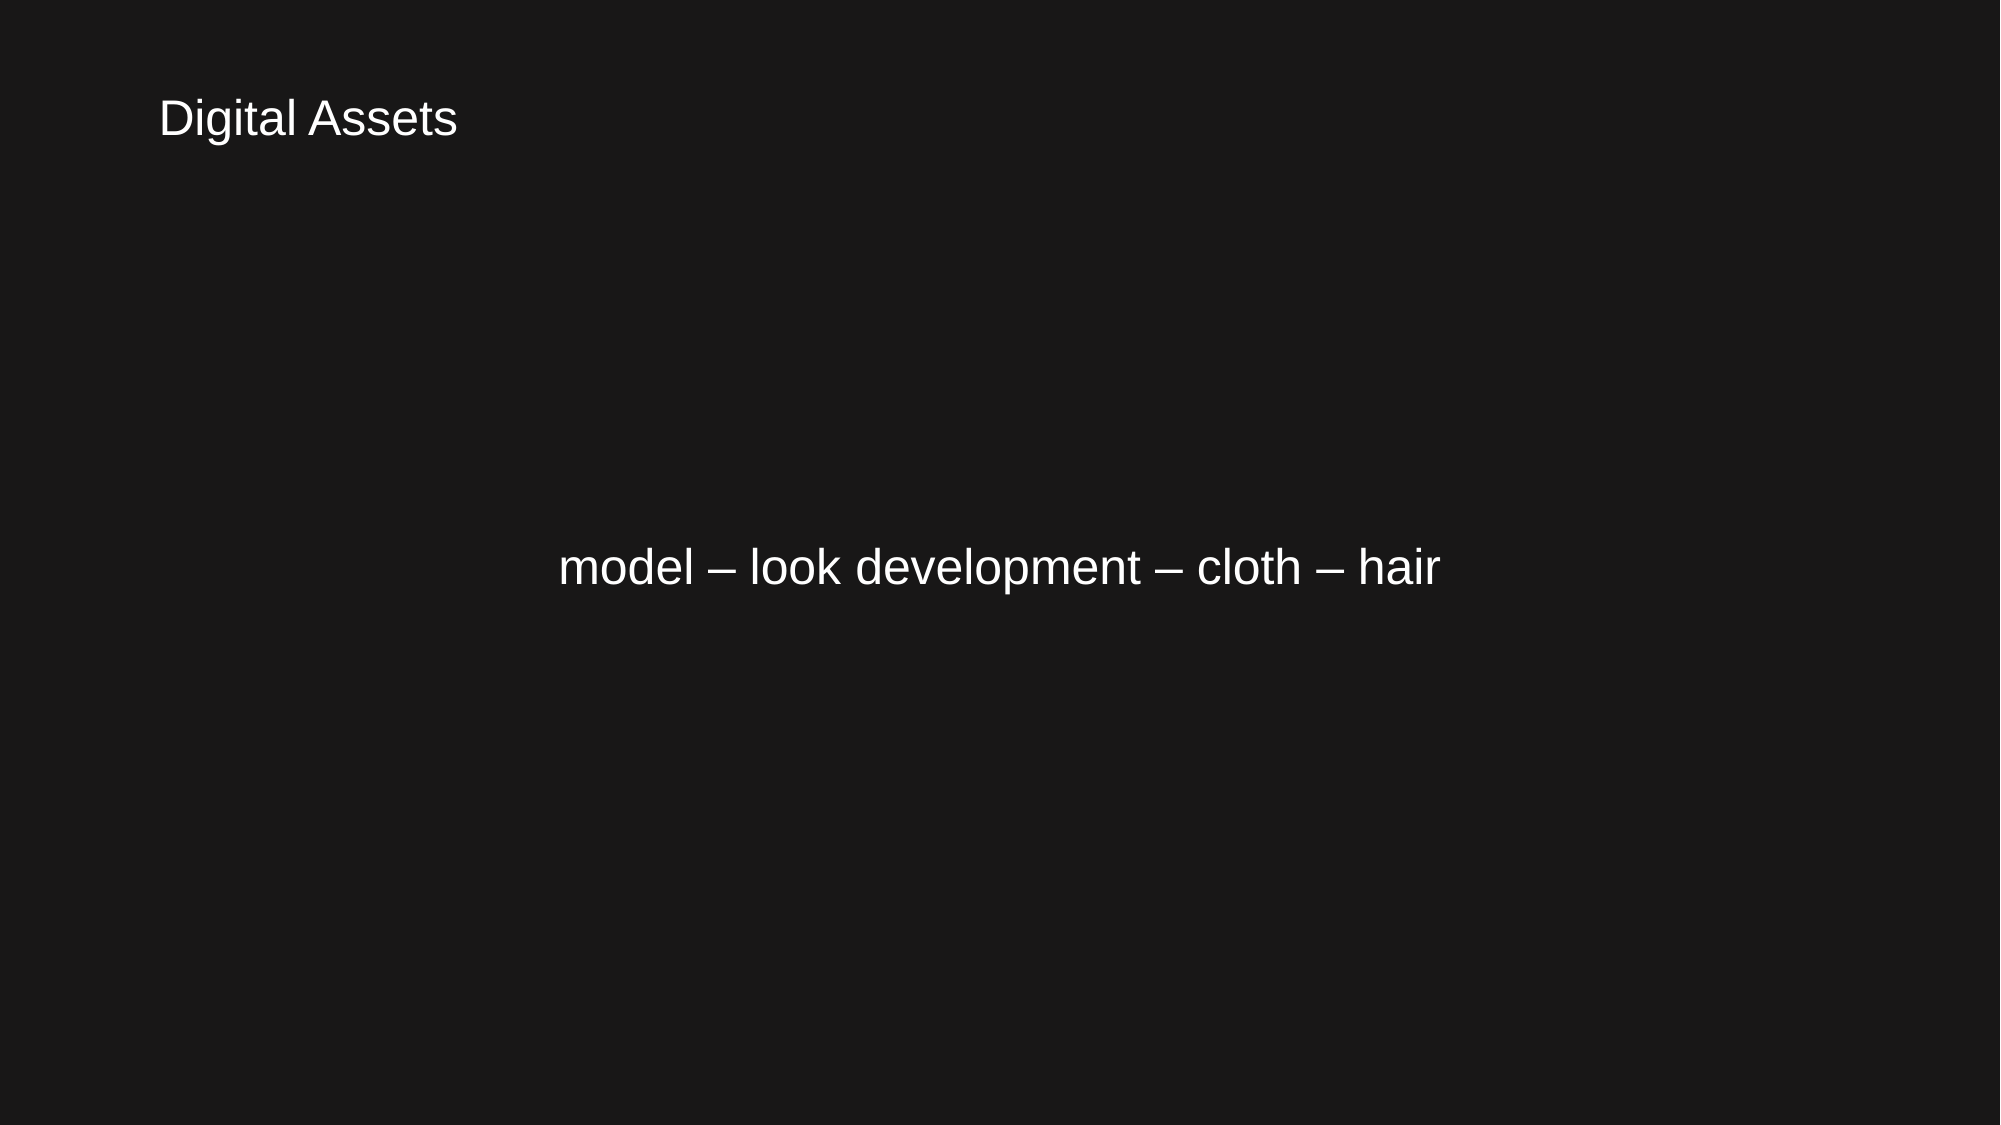

# Digital Assets
model – look development – cloth – hair